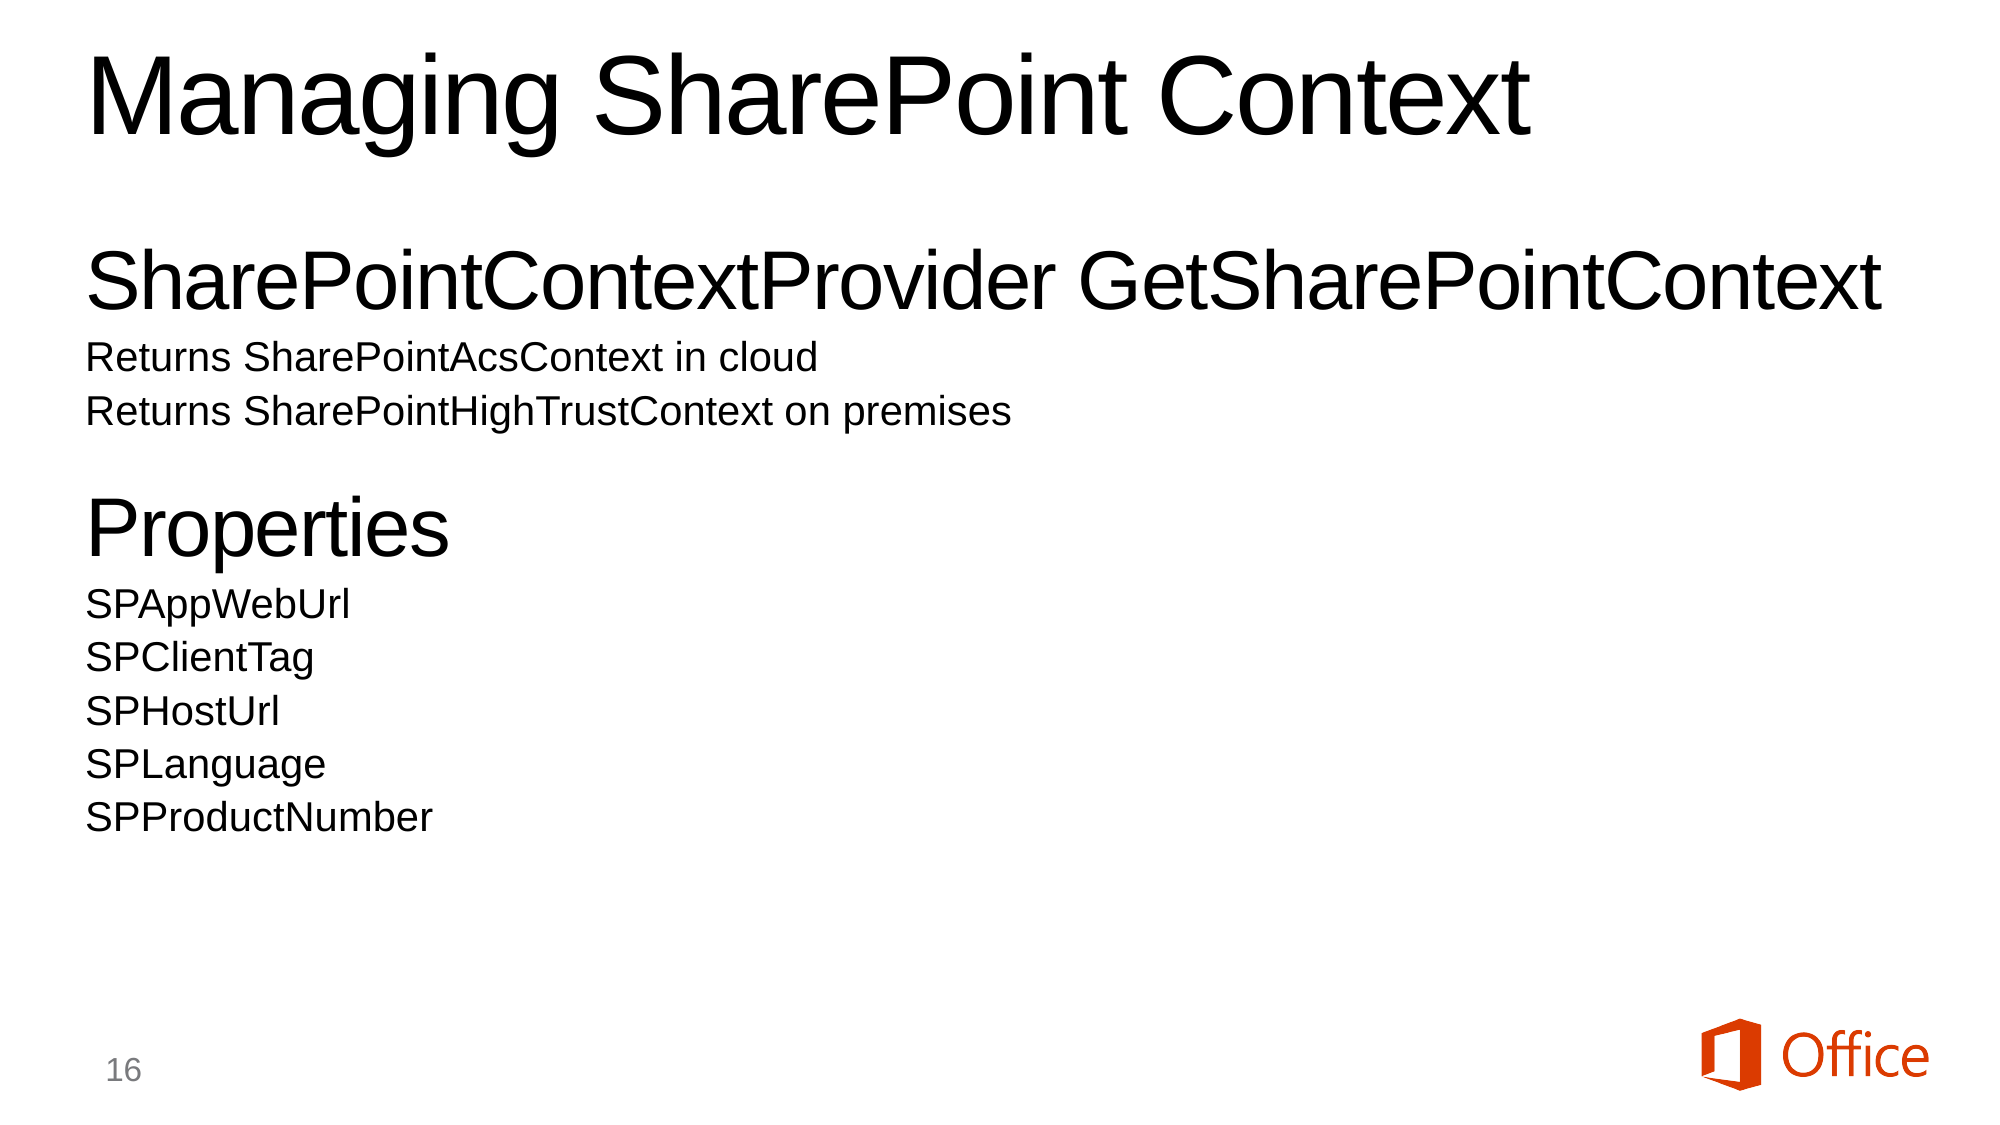

# Managing SharePoint Context
SharePointContextProvider GetSharePointContext
Returns SharePointAcsContext in cloud
Returns SharePointHighTrustContext on premises
Properties
SPAppWebUrl
SPClientTag
SPHostUrl
SPLanguage
SPProductNumber
16